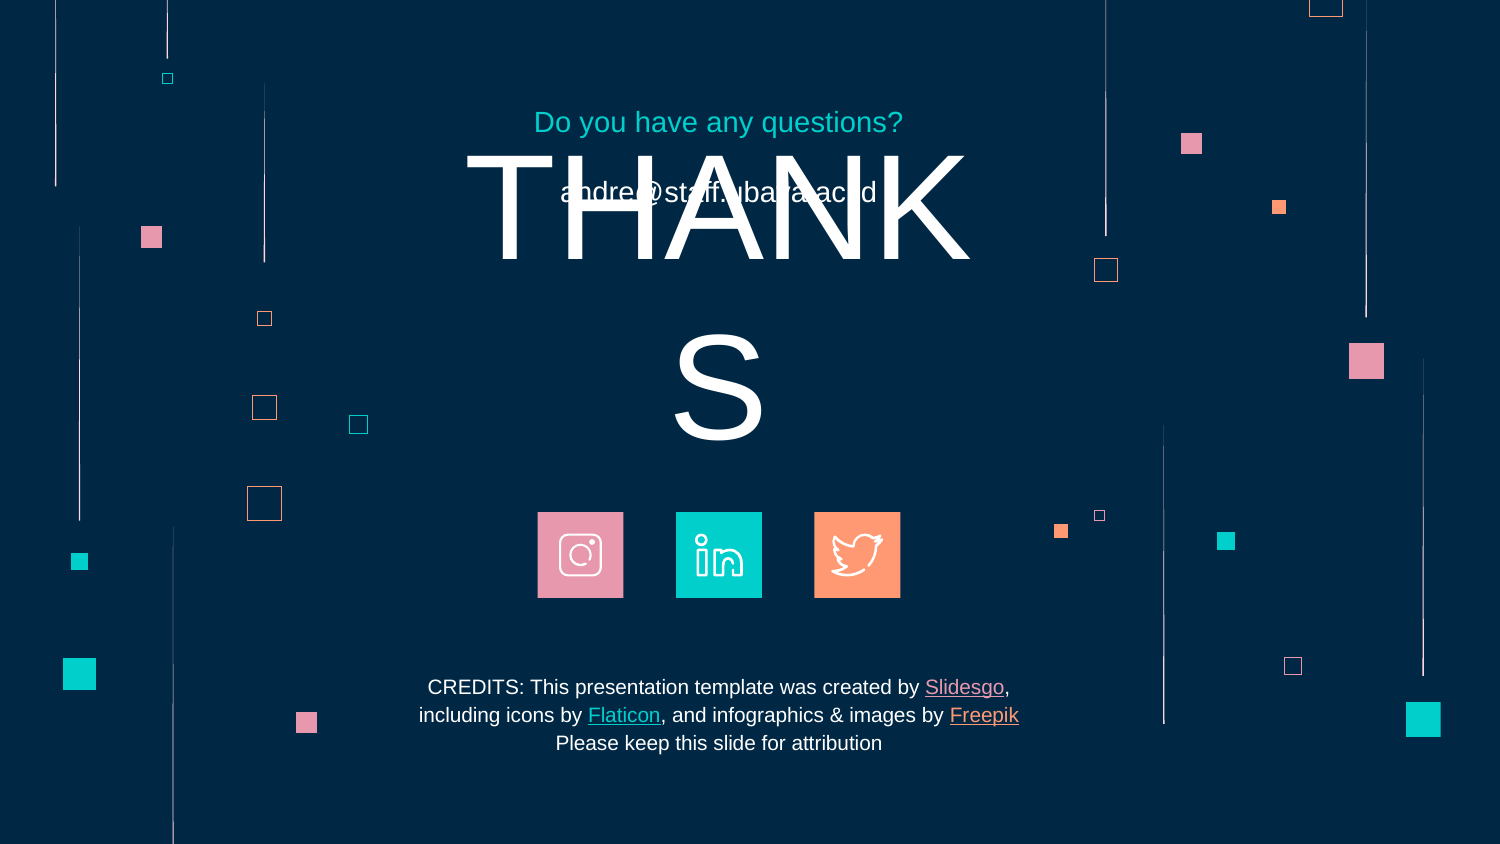

Do you have any questions?

andre@staff.ubaya.ac.id

# THANKS

Please keep this slide for attribution